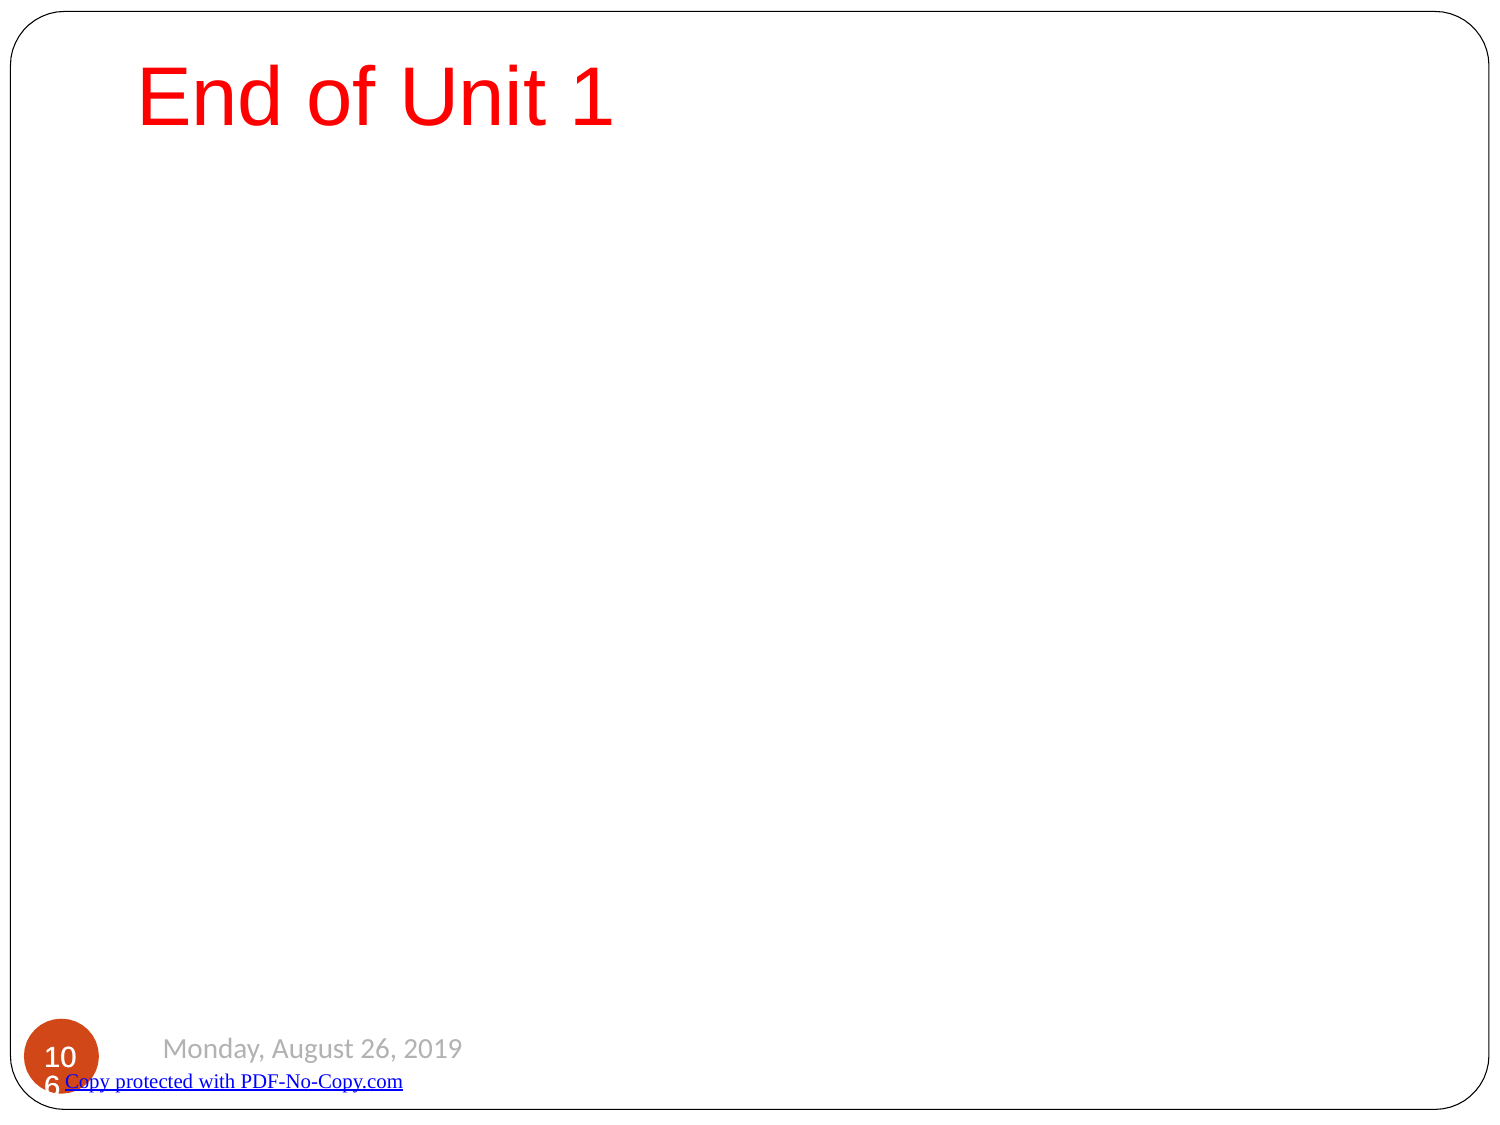

# End of Unit 1

Monday, August 26, 2019
106
106

Copy protected with PDF-No-Copy.com